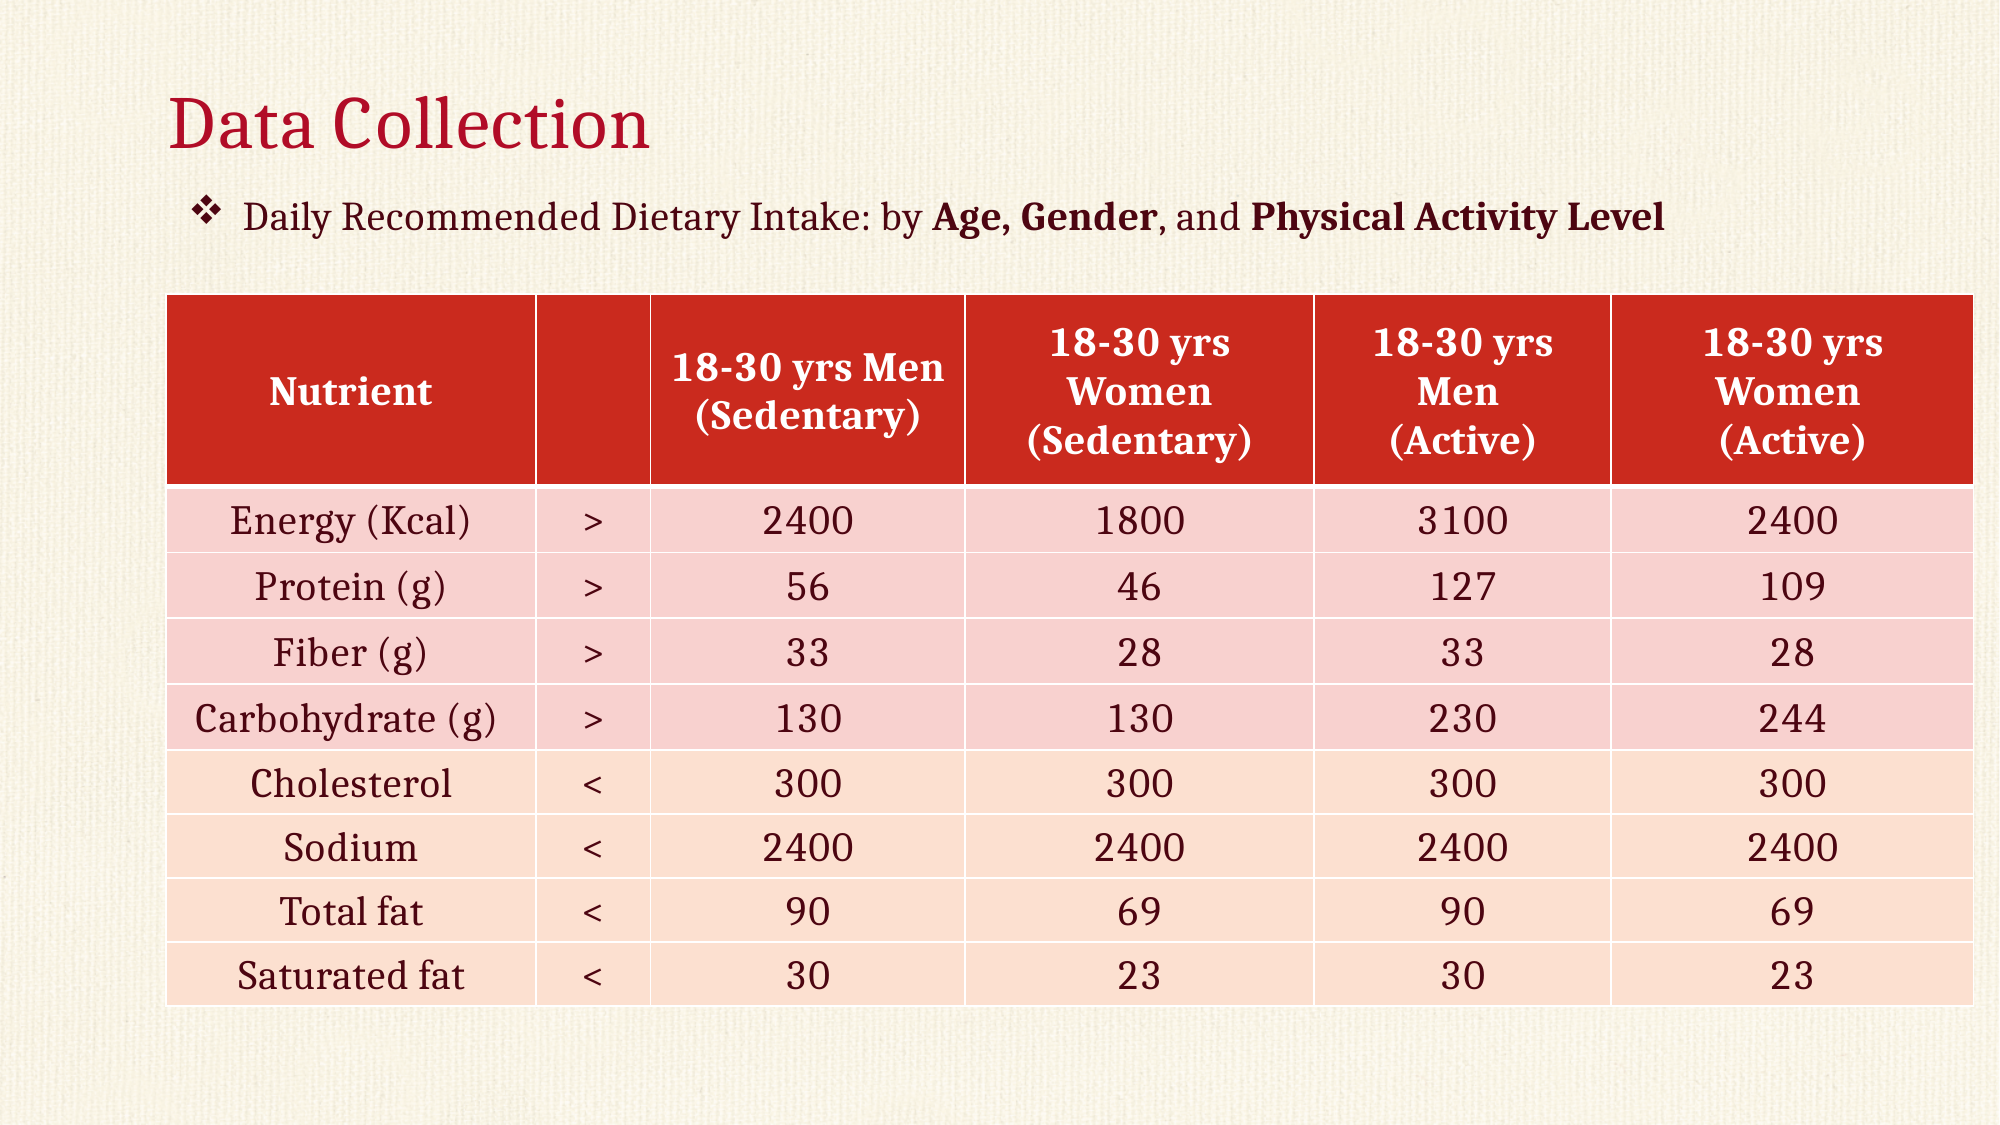

Data Collection
Daily Recommended Dietary Intake: by Age, Gender, and Physical Activity Level
| Nutrient |  | 18-30 yrs Men (Sedentary) | 18-30 yrs Women (Sedentary) | 18-30 yrs Men (Active) | 18-30 yrs Women (Active) |
| --- | --- | --- | --- | --- | --- |
| Energy (Kcal) | > | 2400 | 1800 | 3100 | 2400 |
| Protein (g) | > | 56 | 46 | 127 | 109 |
| Fiber (g) | > | 33 | 28 | 33 | 28 |
| Carbohydrate (g) | > | 130 | 130 | 230 | 244 |
| Cholesterol | < | 300 | 300 | 300 | 300 |
| Sodium | < | 2400 | 2400 | 2400 | 2400 |
| Total fat | < | 90 | 69 | 90 | 69 |
| Saturated fat | < | 30 | 23 | 30 | 23 |